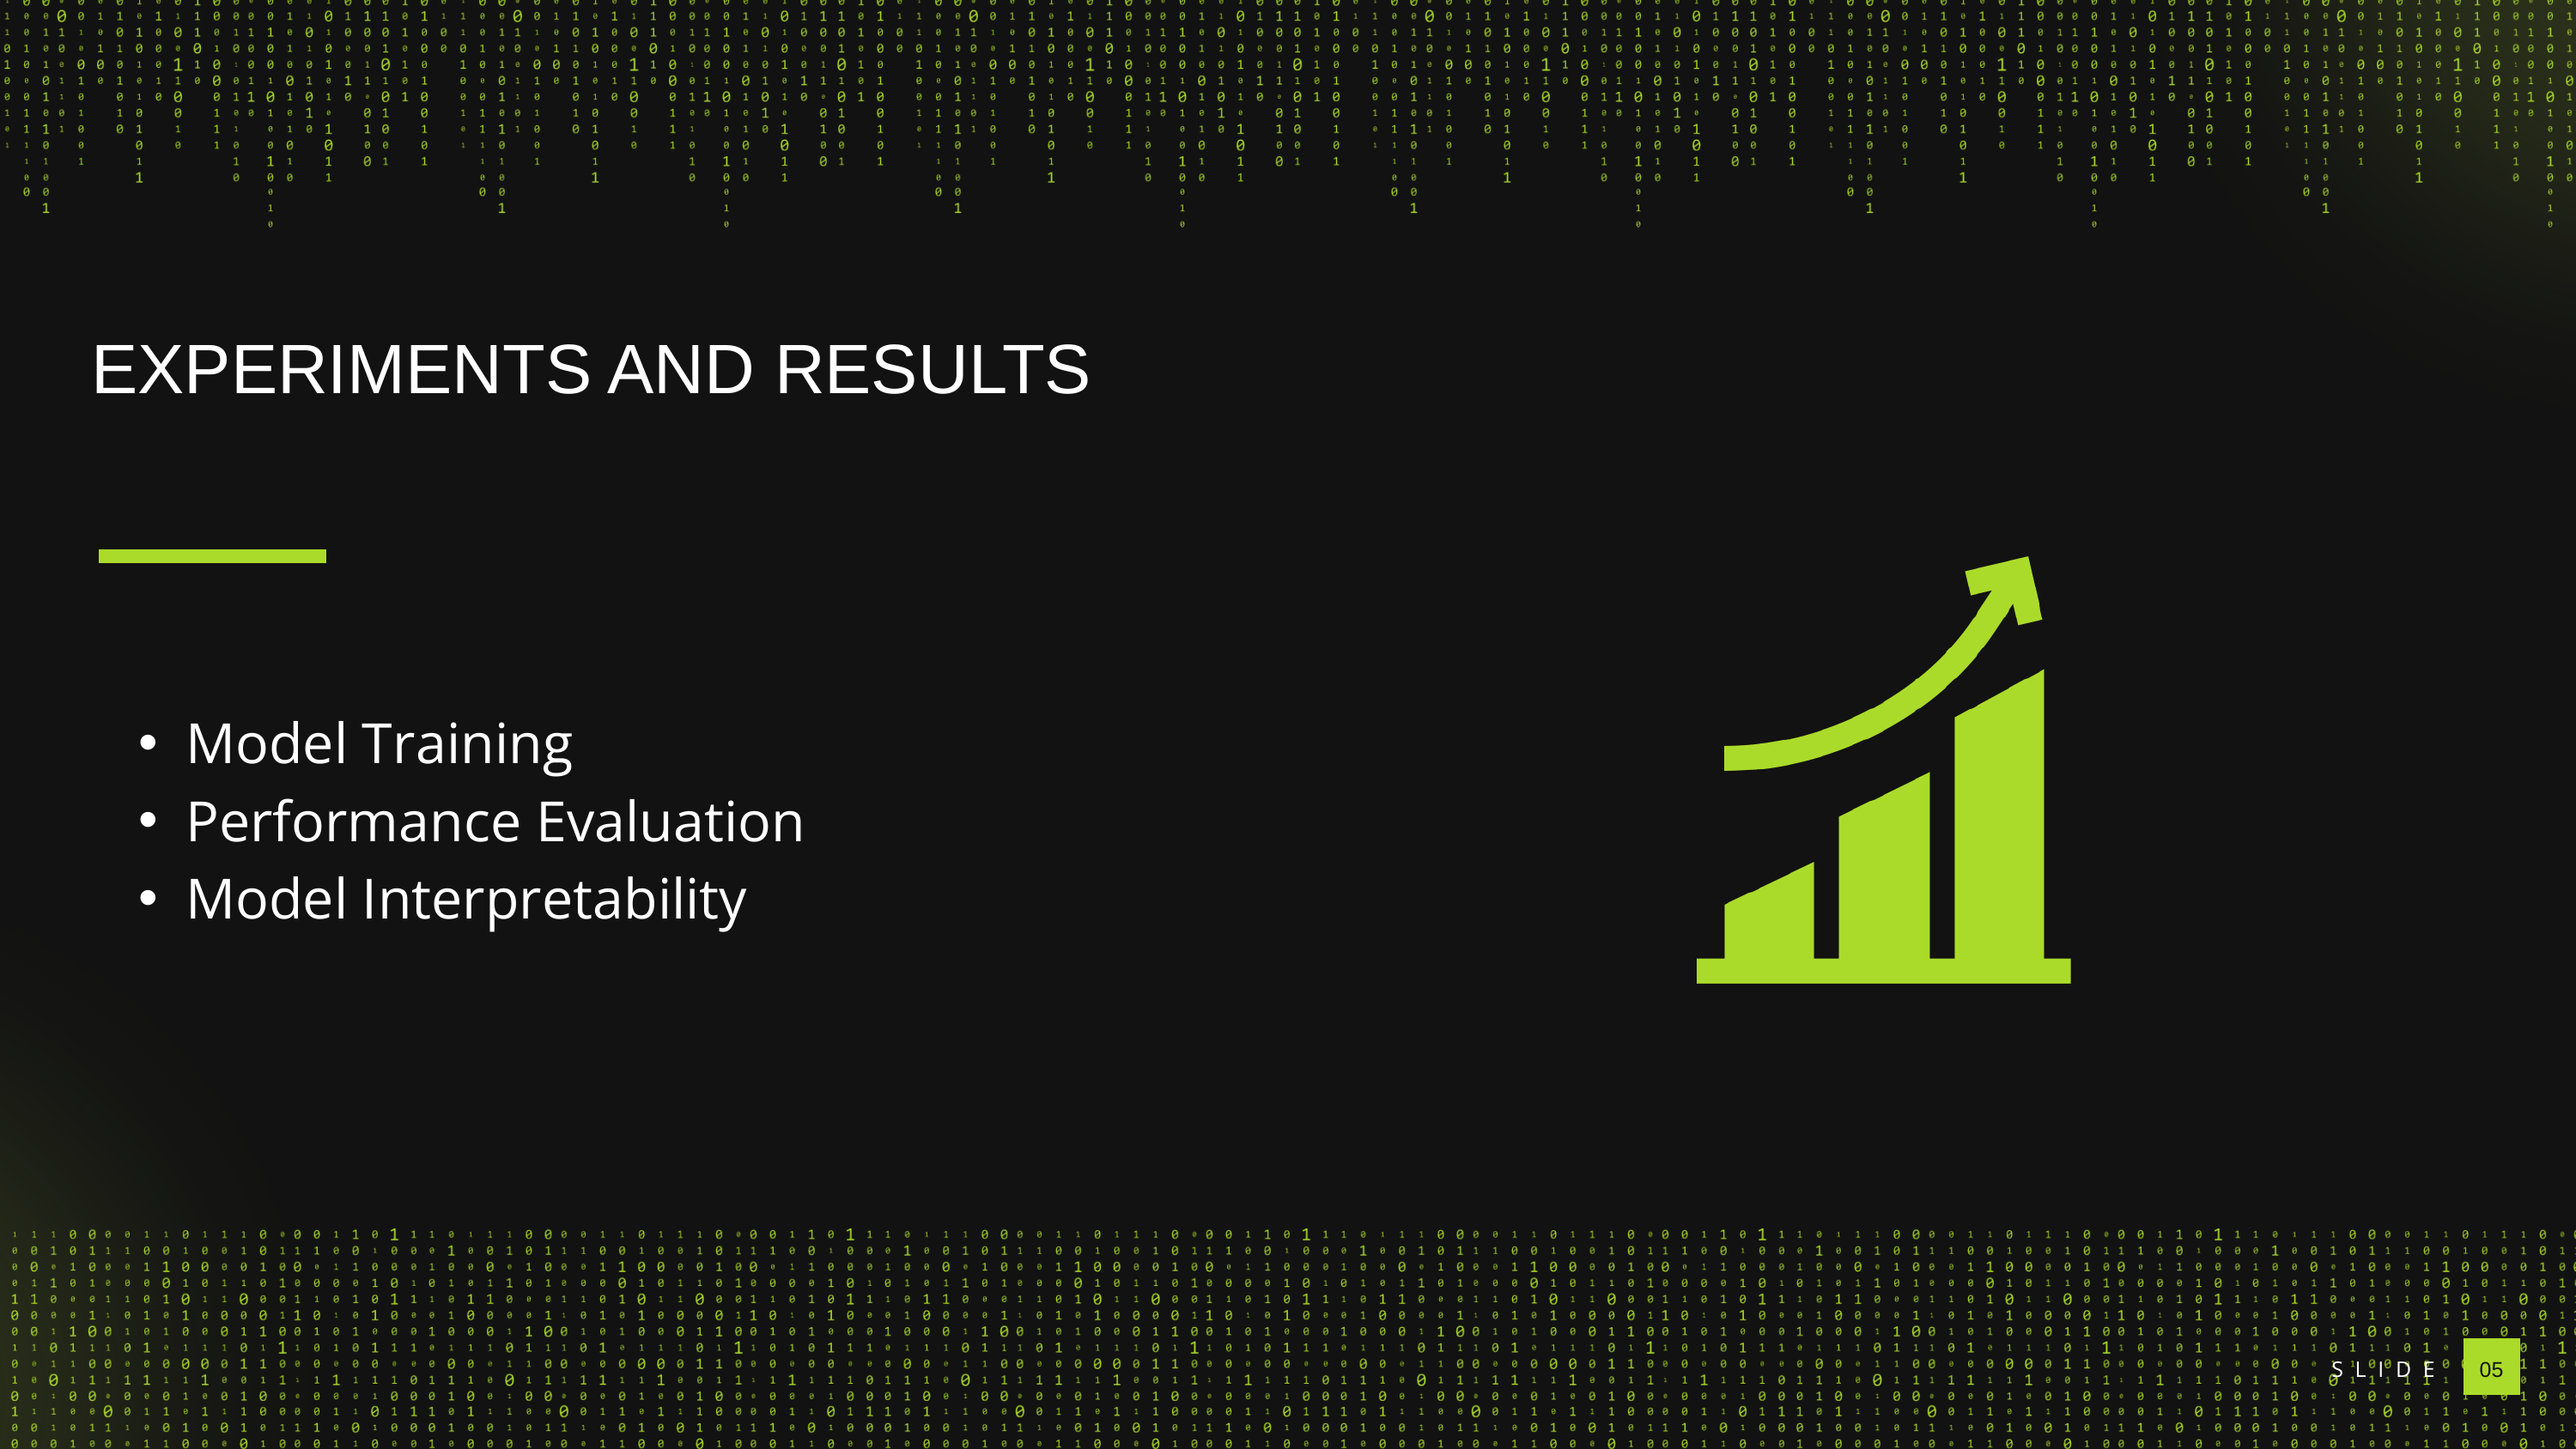

EXPERIMENTS AND RESULTS

Model Training
Performance Evaluation
Model Interpretability

SLIDE
05